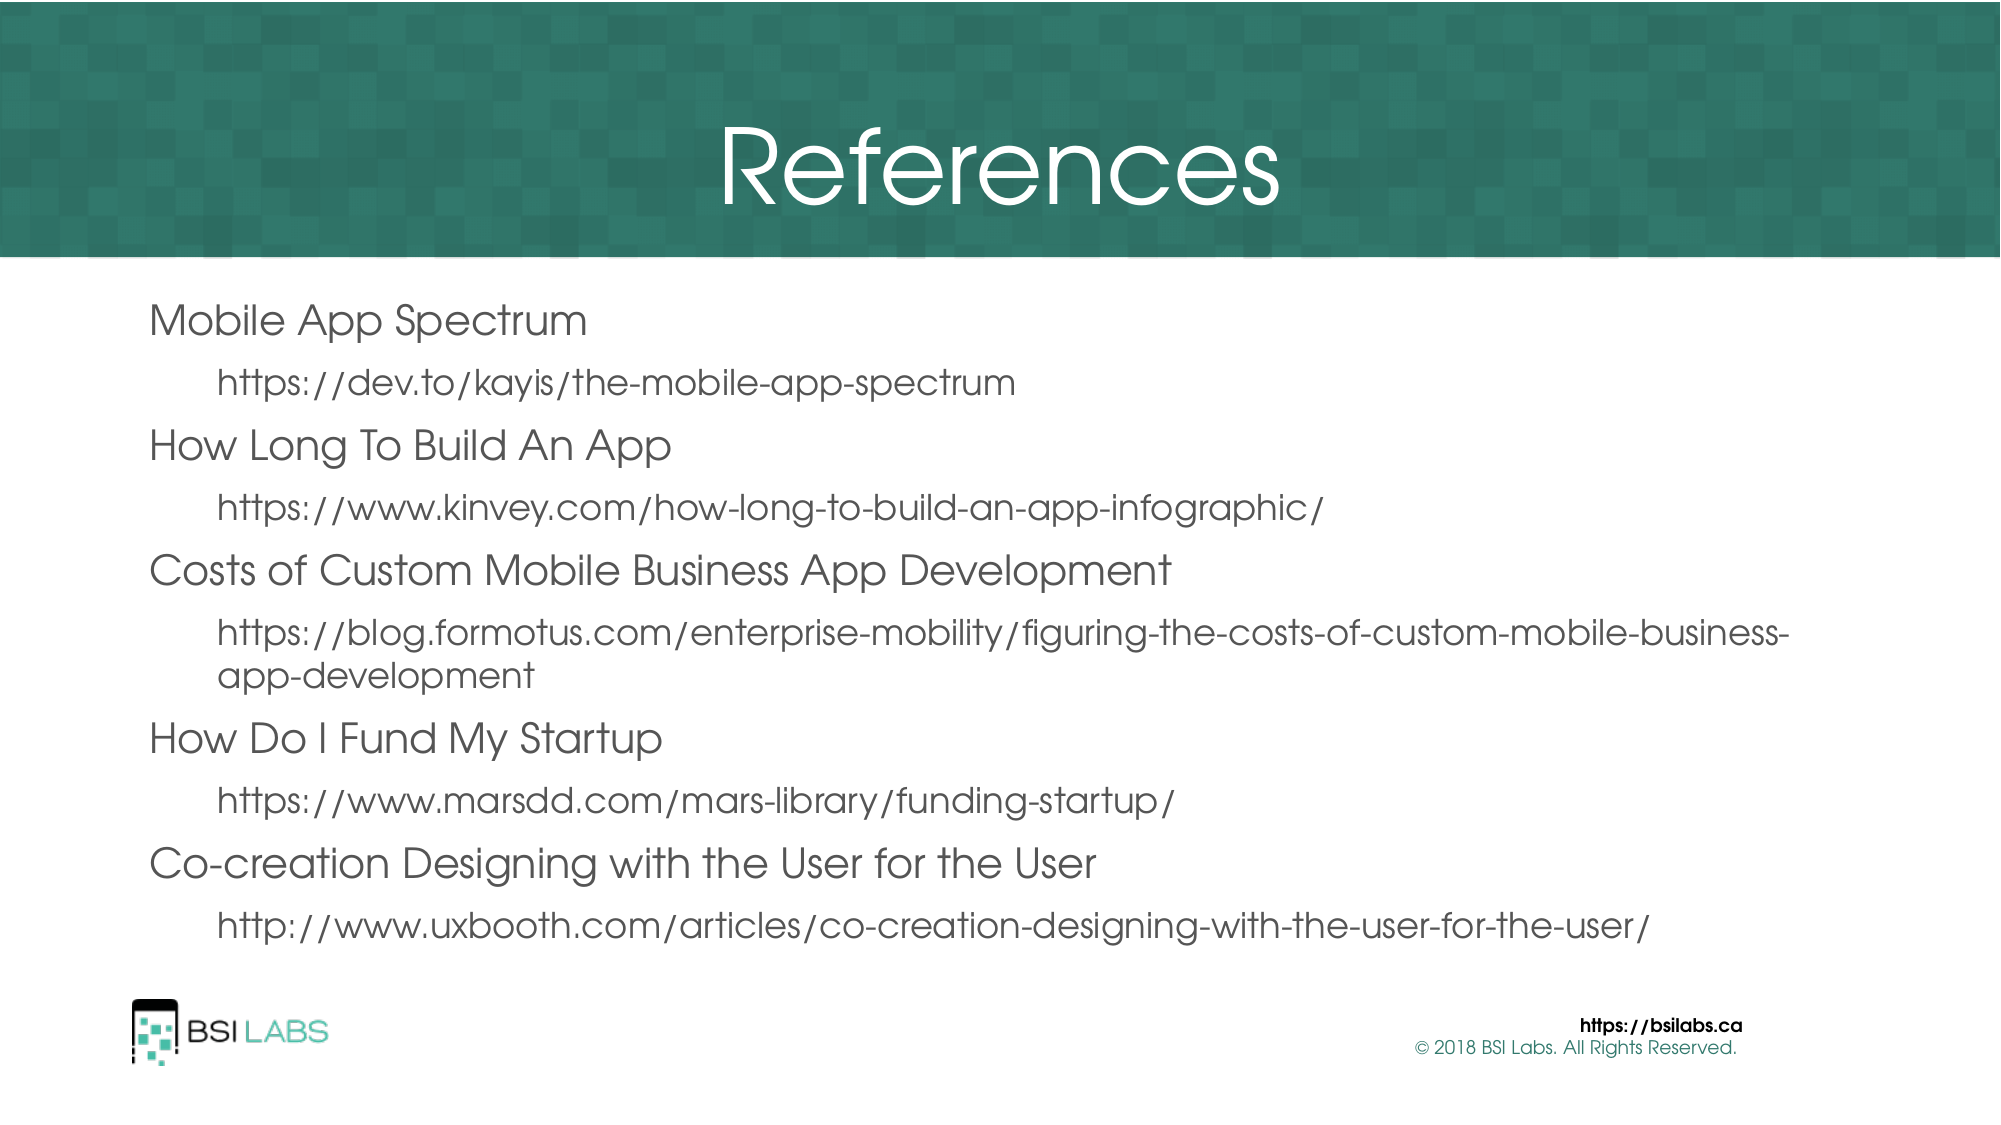

# References
Mobile App Spectrum
https://dev.to/kayis/the-mobile-app-spectrum
How Long To Build An App
https://www.kinvey.com/how-long-to-build-an-app-infographic/
Costs of Custom Mobile Business App Development
https://blog.formotus.com/enterprise-mobility/figuring-the-costs-of-custom-mobile-business-app-development
How Do I Fund My Startup
https://www.marsdd.com/mars-library/funding-startup/
Co-creation Designing with the User for the User
http://www.uxbooth.com/articles/co-creation-designing-with-the-user-for-the-user/